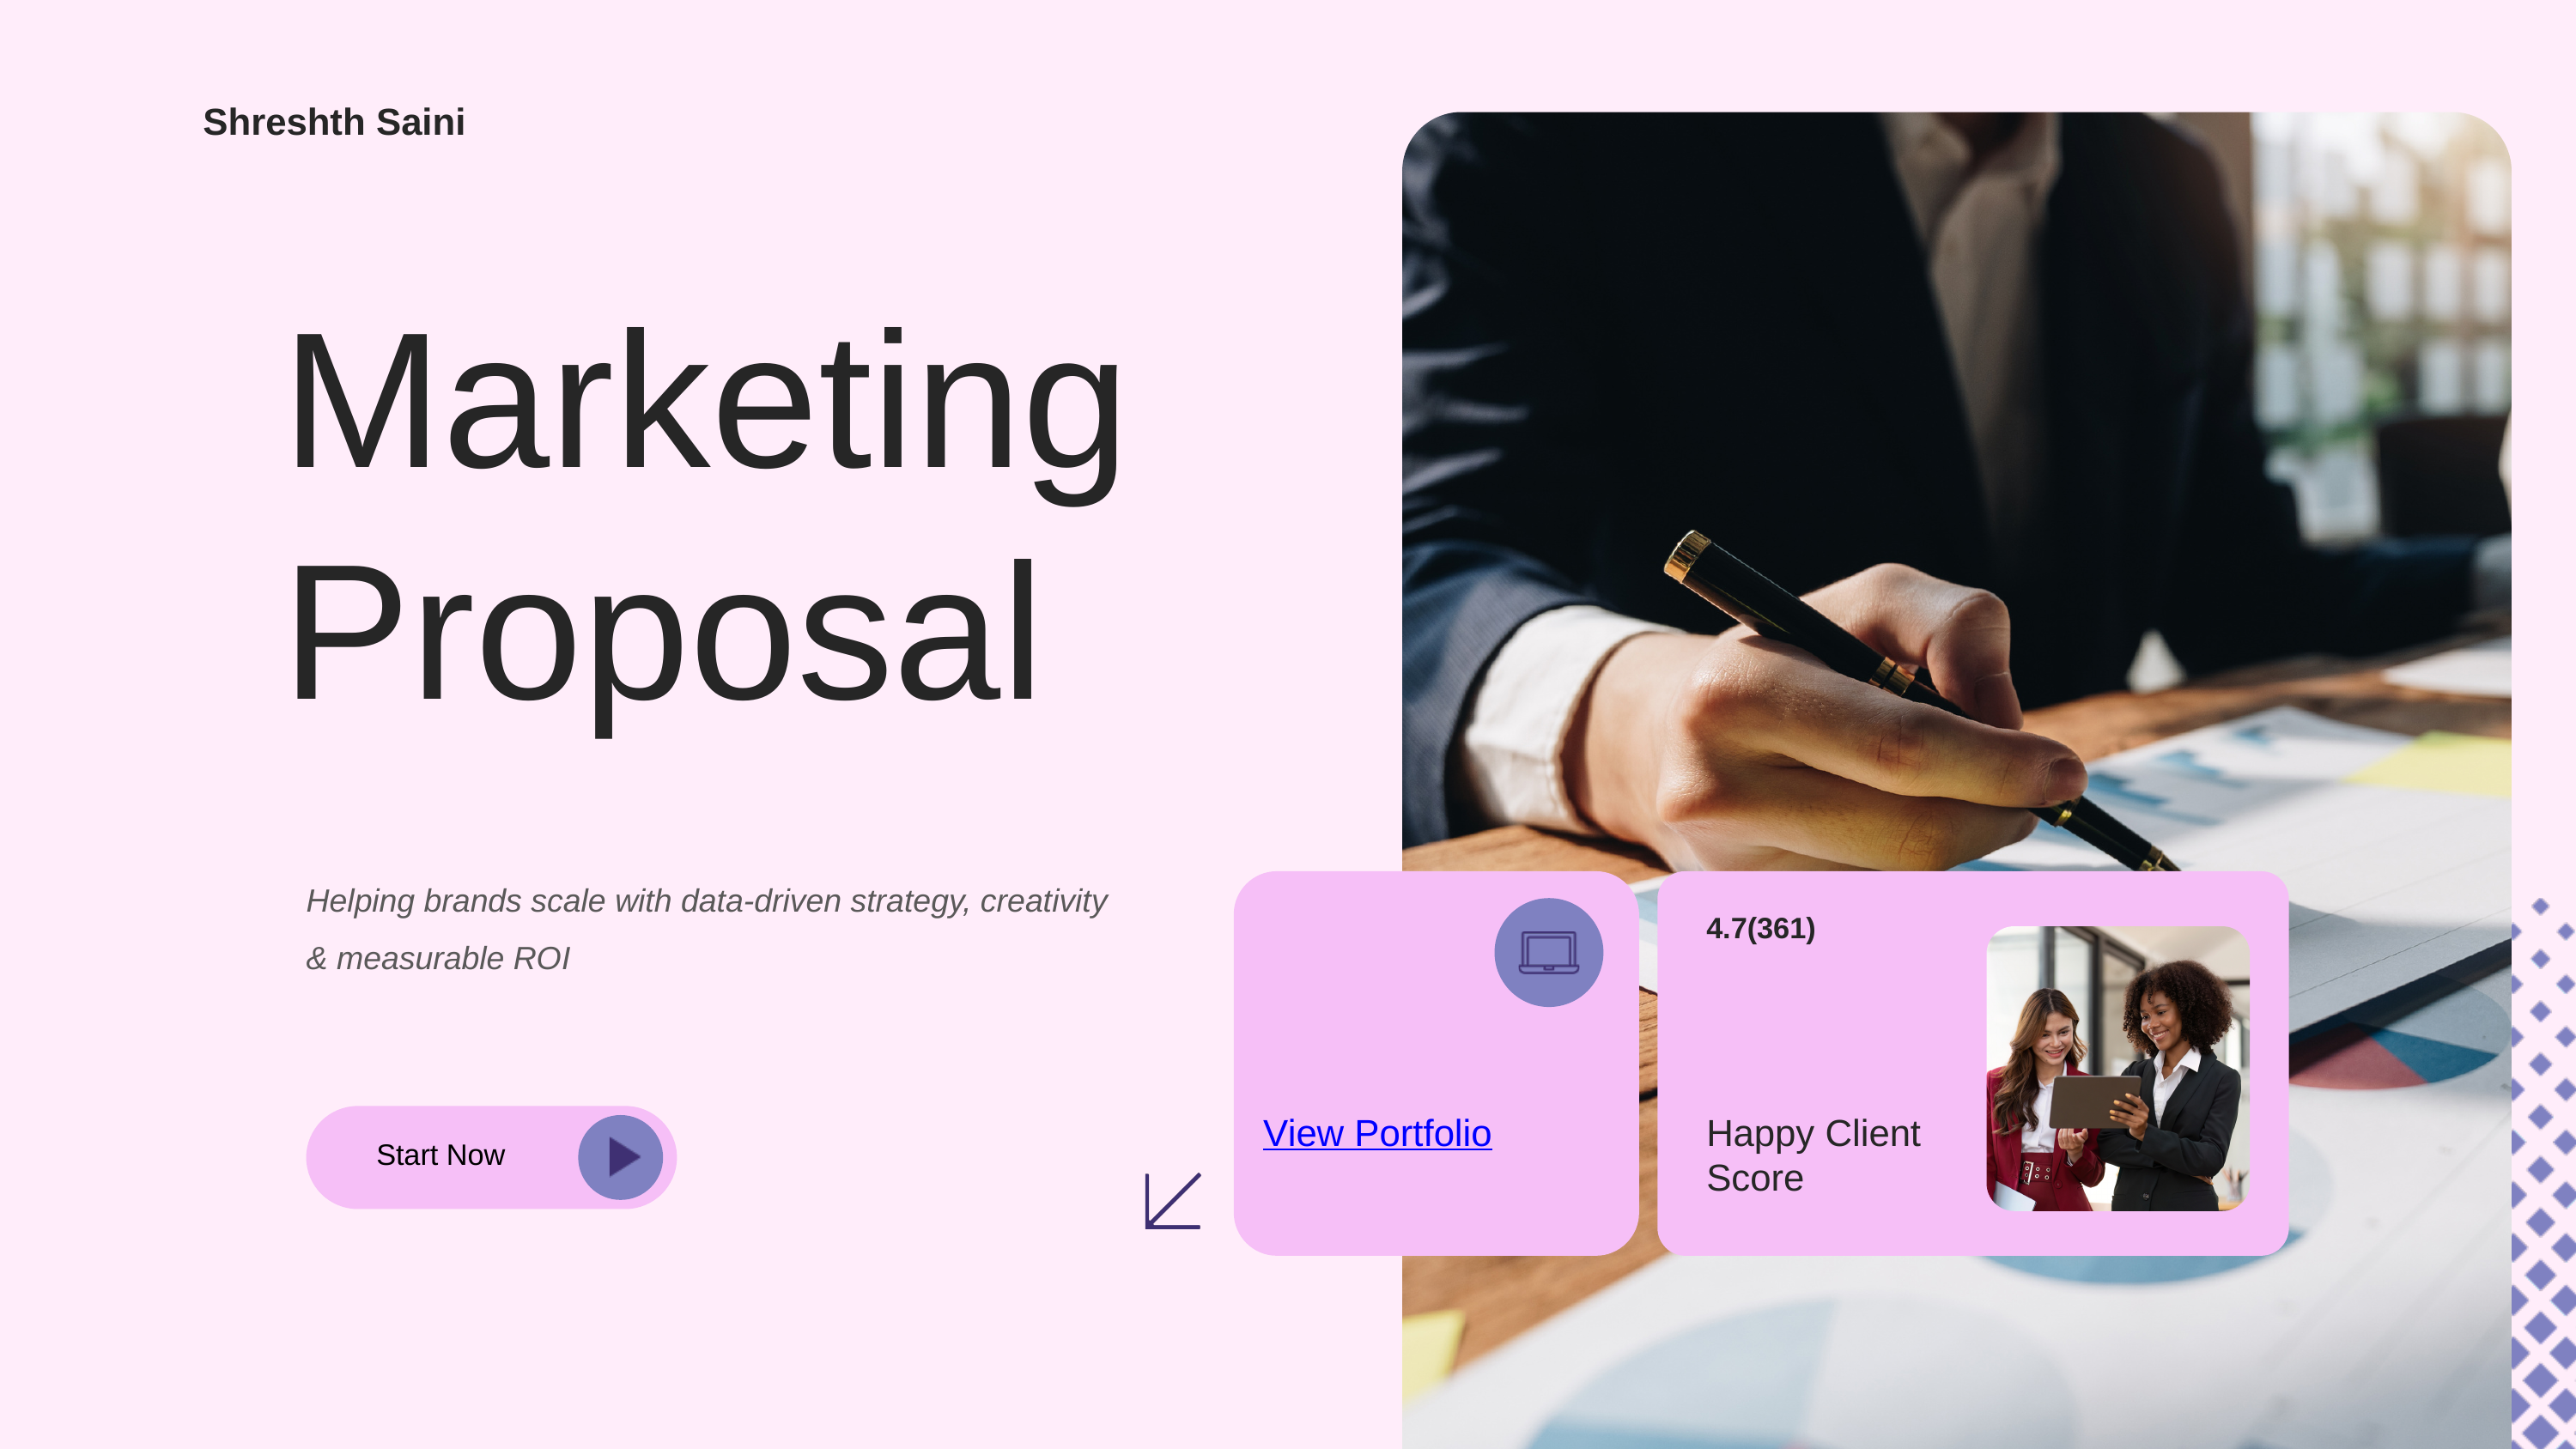

Shreshth Saini

Marketing Proposal
Helping brands scale with data-driven strategy, creativity & measurable ROI

4.7(361)

View Portfolio
Happy Client Score

Start Now